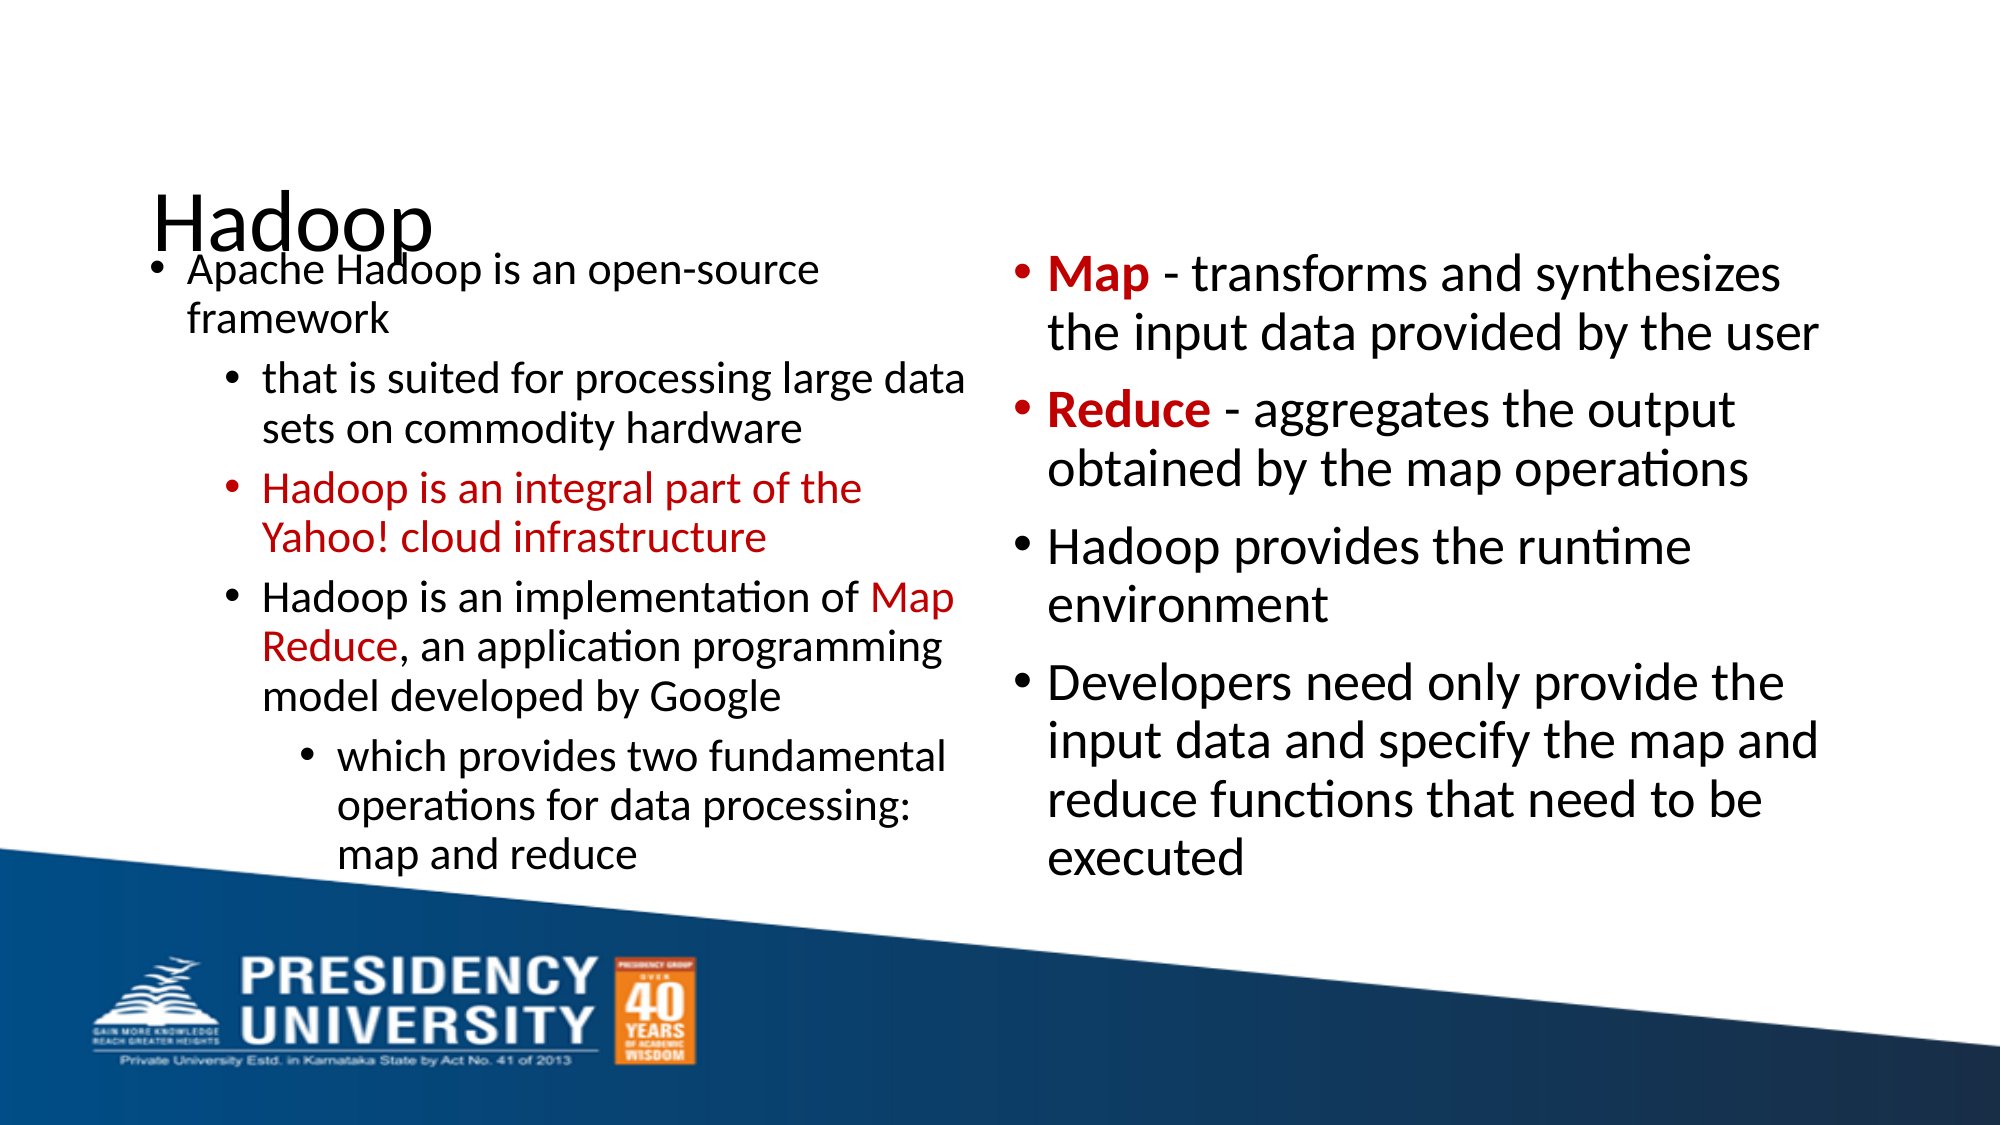

# Hadoop

Apache Hadoop is an open-source framework
that is suited for processing large data sets on commodity hardware
Hadoop is an integral part of the Yahoo! cloud infrastructure
Hadoop is an implementation of Map Reduce, an application programming model developed by Google
which provides two fundamental operations for data processing: map and reduce
Map - transforms and synthesizes the input data provided by the user
Reduce - aggregates the output obtained by the map operations
Hadoop provides the runtime environment
Developers need only provide the input data and specify the map and reduce functions that need to be executed